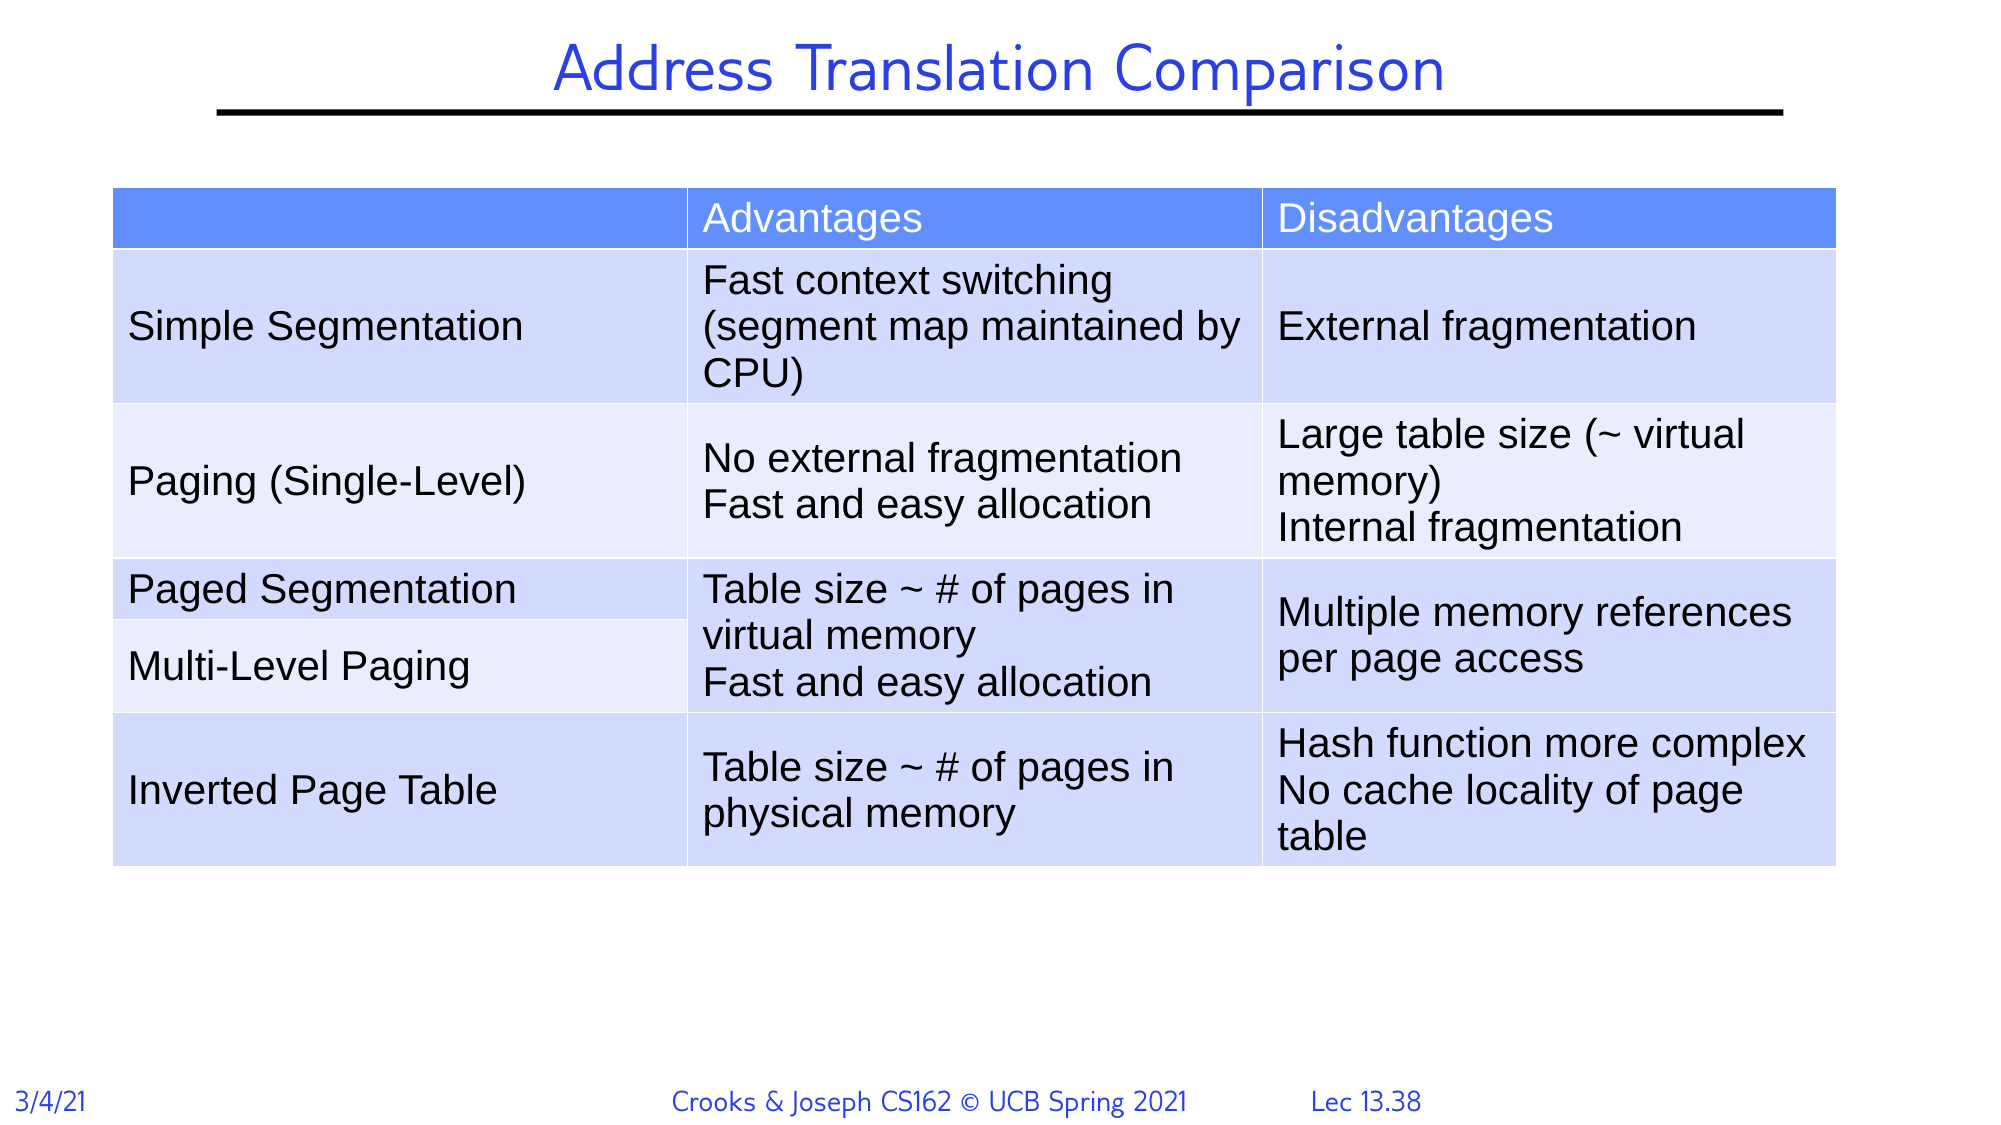

# Address Translation Comparison
|  | Advantages | Disadvantages |
| --- | --- | --- |
| Simple Segmentation | Fast context switching (segment map maintained by CPU) | External fragmentation |
| Paging (Single-Level) | No external fragmentation Fast and easy allocation | Large table size (~ virtual memory) Internal fragmentation |
| Paged Segmentation | Table size ~ # of pages in virtual memory Fast and easy allocation | Multiple memory references per page access |
| Multi-Level Paging |  |  |
| Inverted Page Table | Table size ~ # of pages in physical memory | Hash function more complex No cache locality of page table |